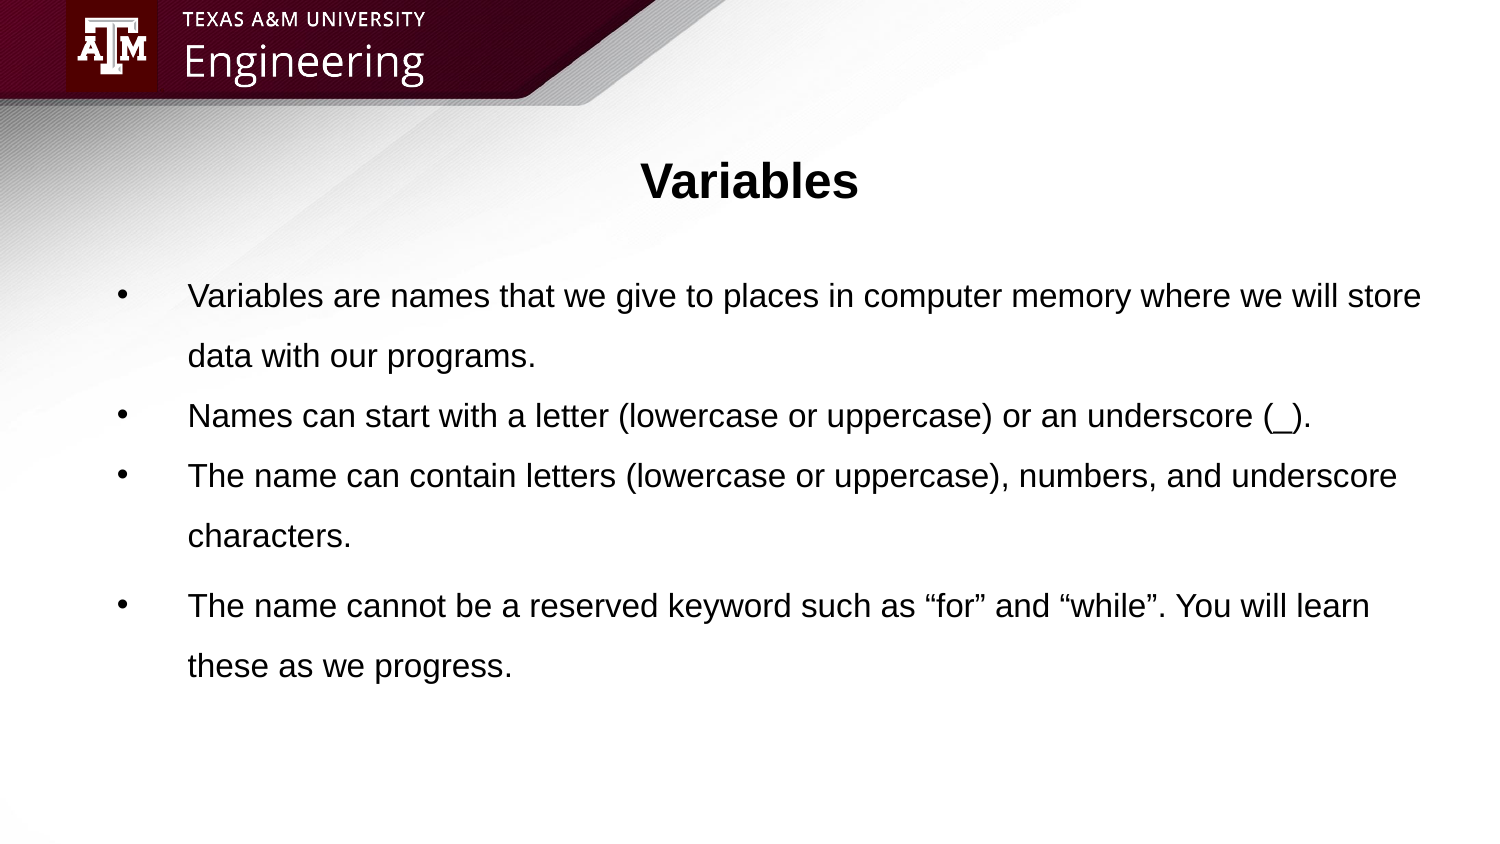

# Variables
Variables are names that we give to places in computer memory where we will store data with our programs.
Names can start with a letter (lowercase or uppercase) or an underscore (_).
The name can contain letters (lowercase or uppercase), numbers, and underscore characters.
The name cannot be a reserved keyword such as “for” and “while”. You will learn these as we progress.